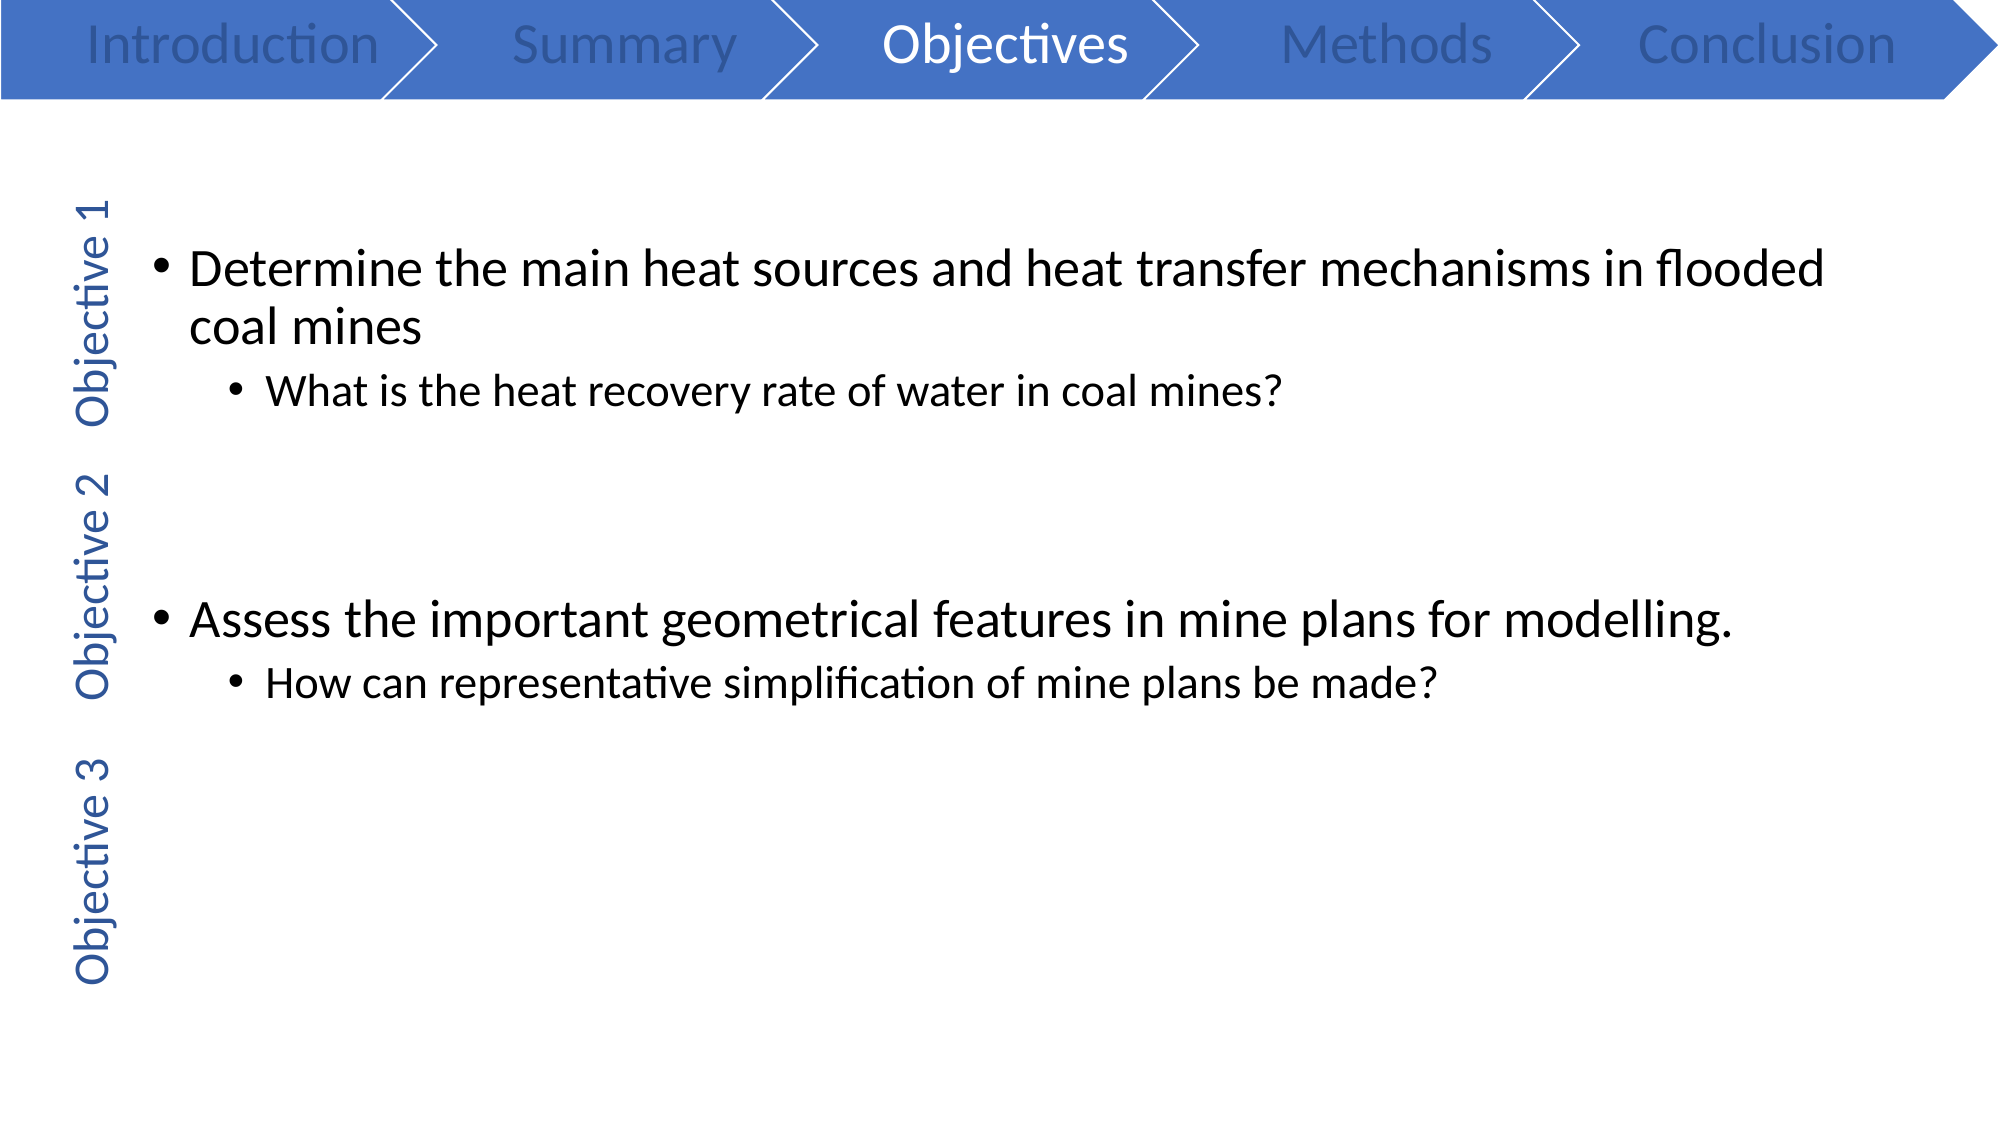

Introduction
Summary
Objectives
Methods
Conclusion
Determine the main heat sources and heat transfer mechanisms in flooded coal mines
What is the heat recovery rate of water in coal mines?

Assess the important geometrical features in mine plans for modelling.
How can representative simplification of mine plans be made?

# Objective 3     Objective 2    Objective 1